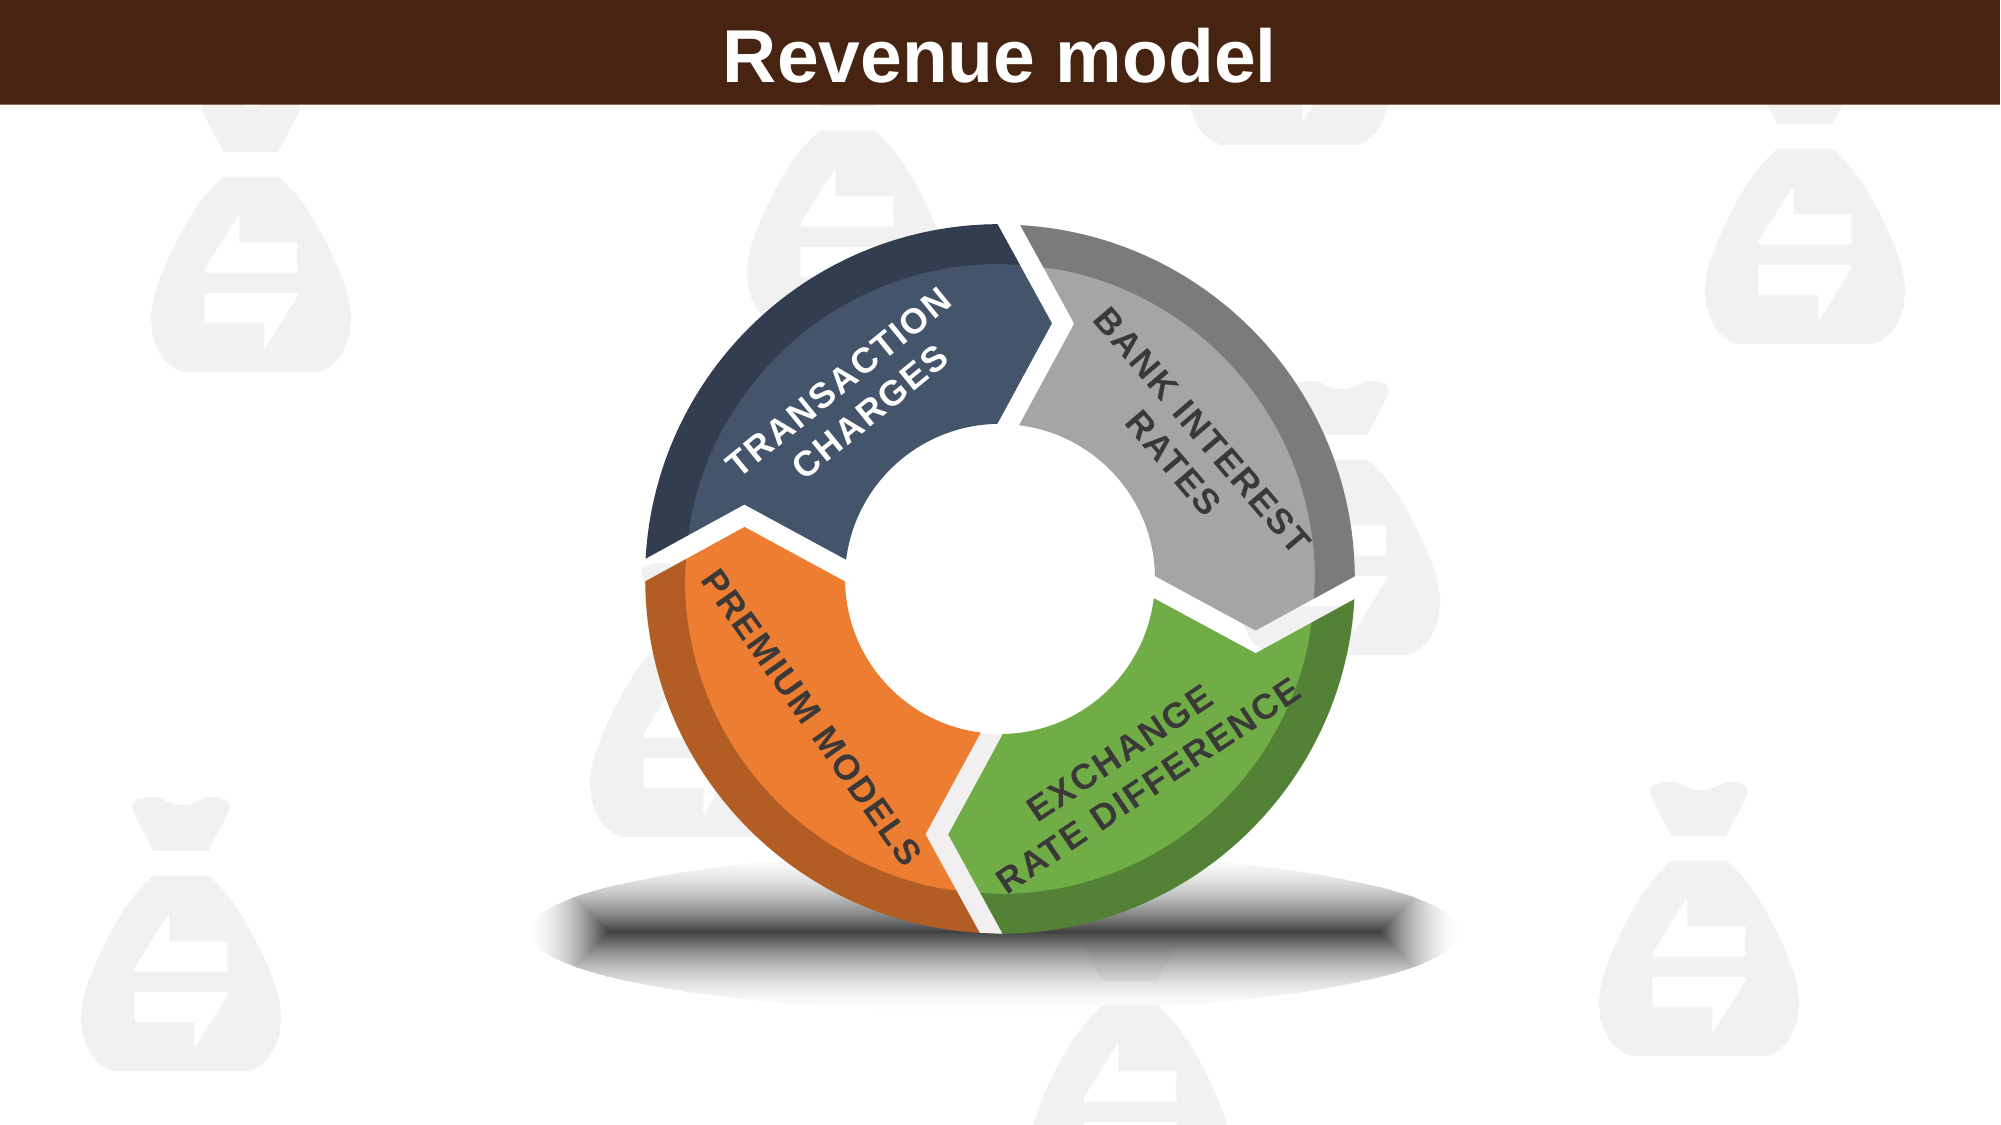

Revenue model

TRANSACTION
CHARGES

BANK INTEREST
 RATES
PREMIUM MODELS
EXCHANGE
RATE DIFFERENCE